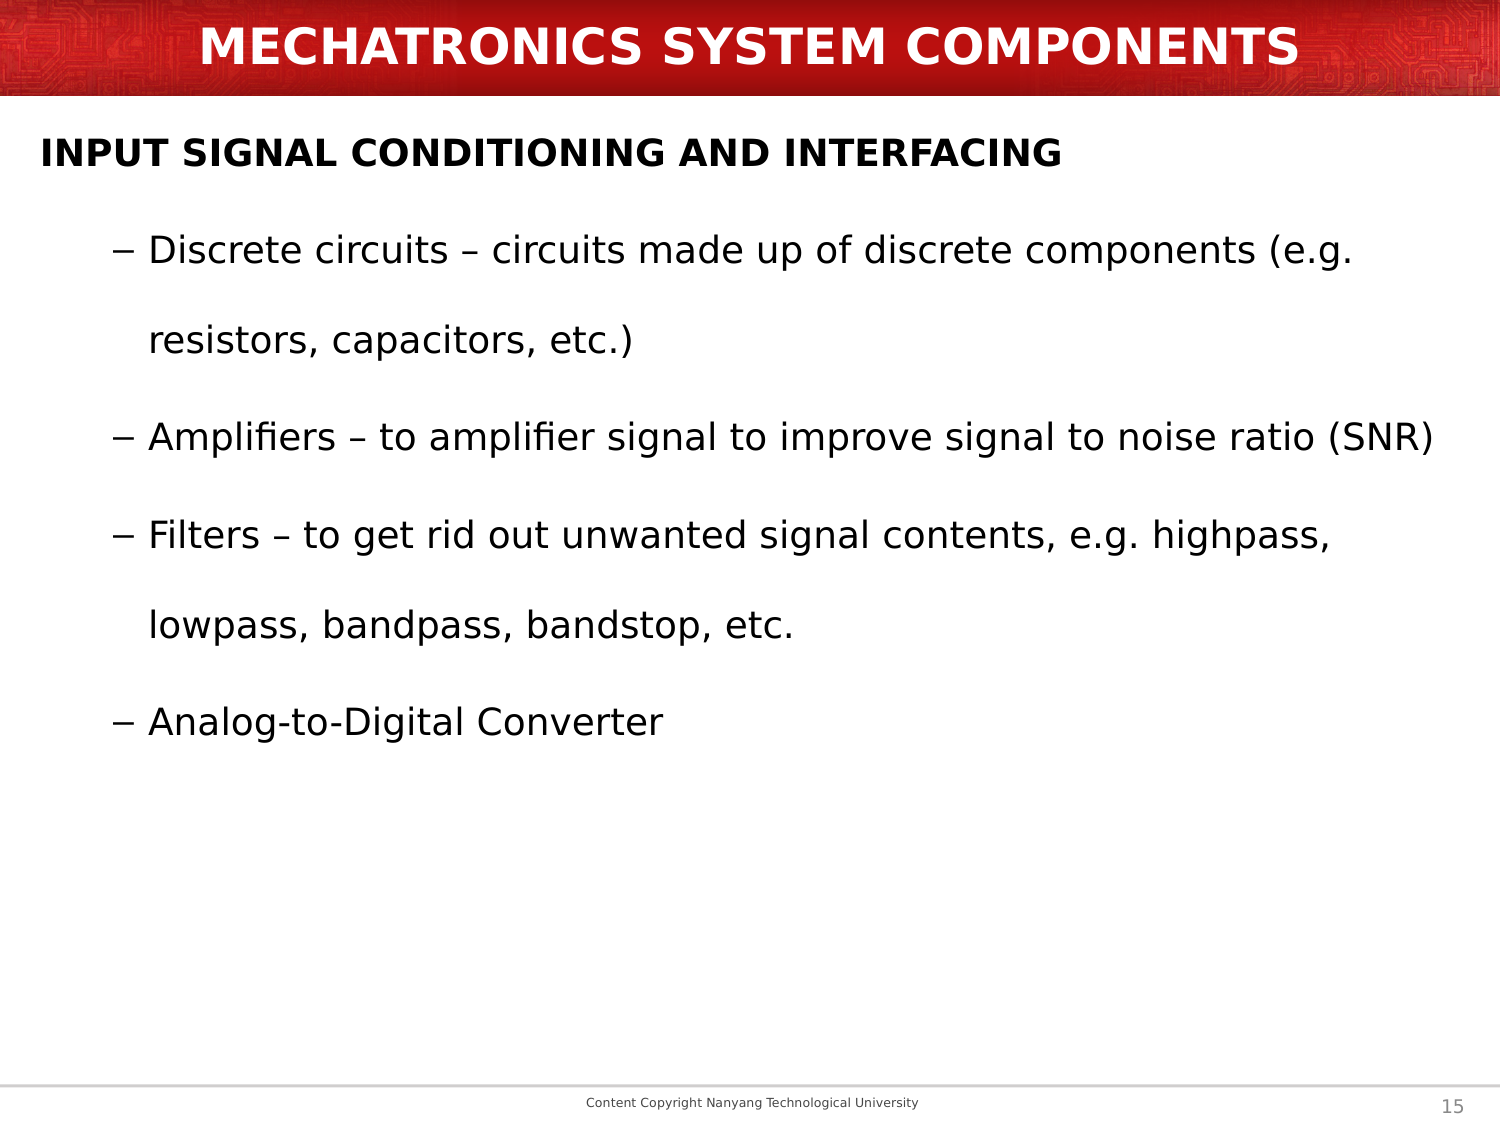

# MECHATRONICS SYSTEM COMPONENTS
Input signal conditioning and interfacing
Discrete circuits – circuits made up of discrete components (e.g. resistors, capacitors, etc.)
Amplifiers – to amplifier signal to improve signal to noise ratio (SNR)
Filters – to get rid out unwanted signal contents, e.g. highpass, lowpass, bandpass, bandstop, etc.
Analog-to-Digital Converter